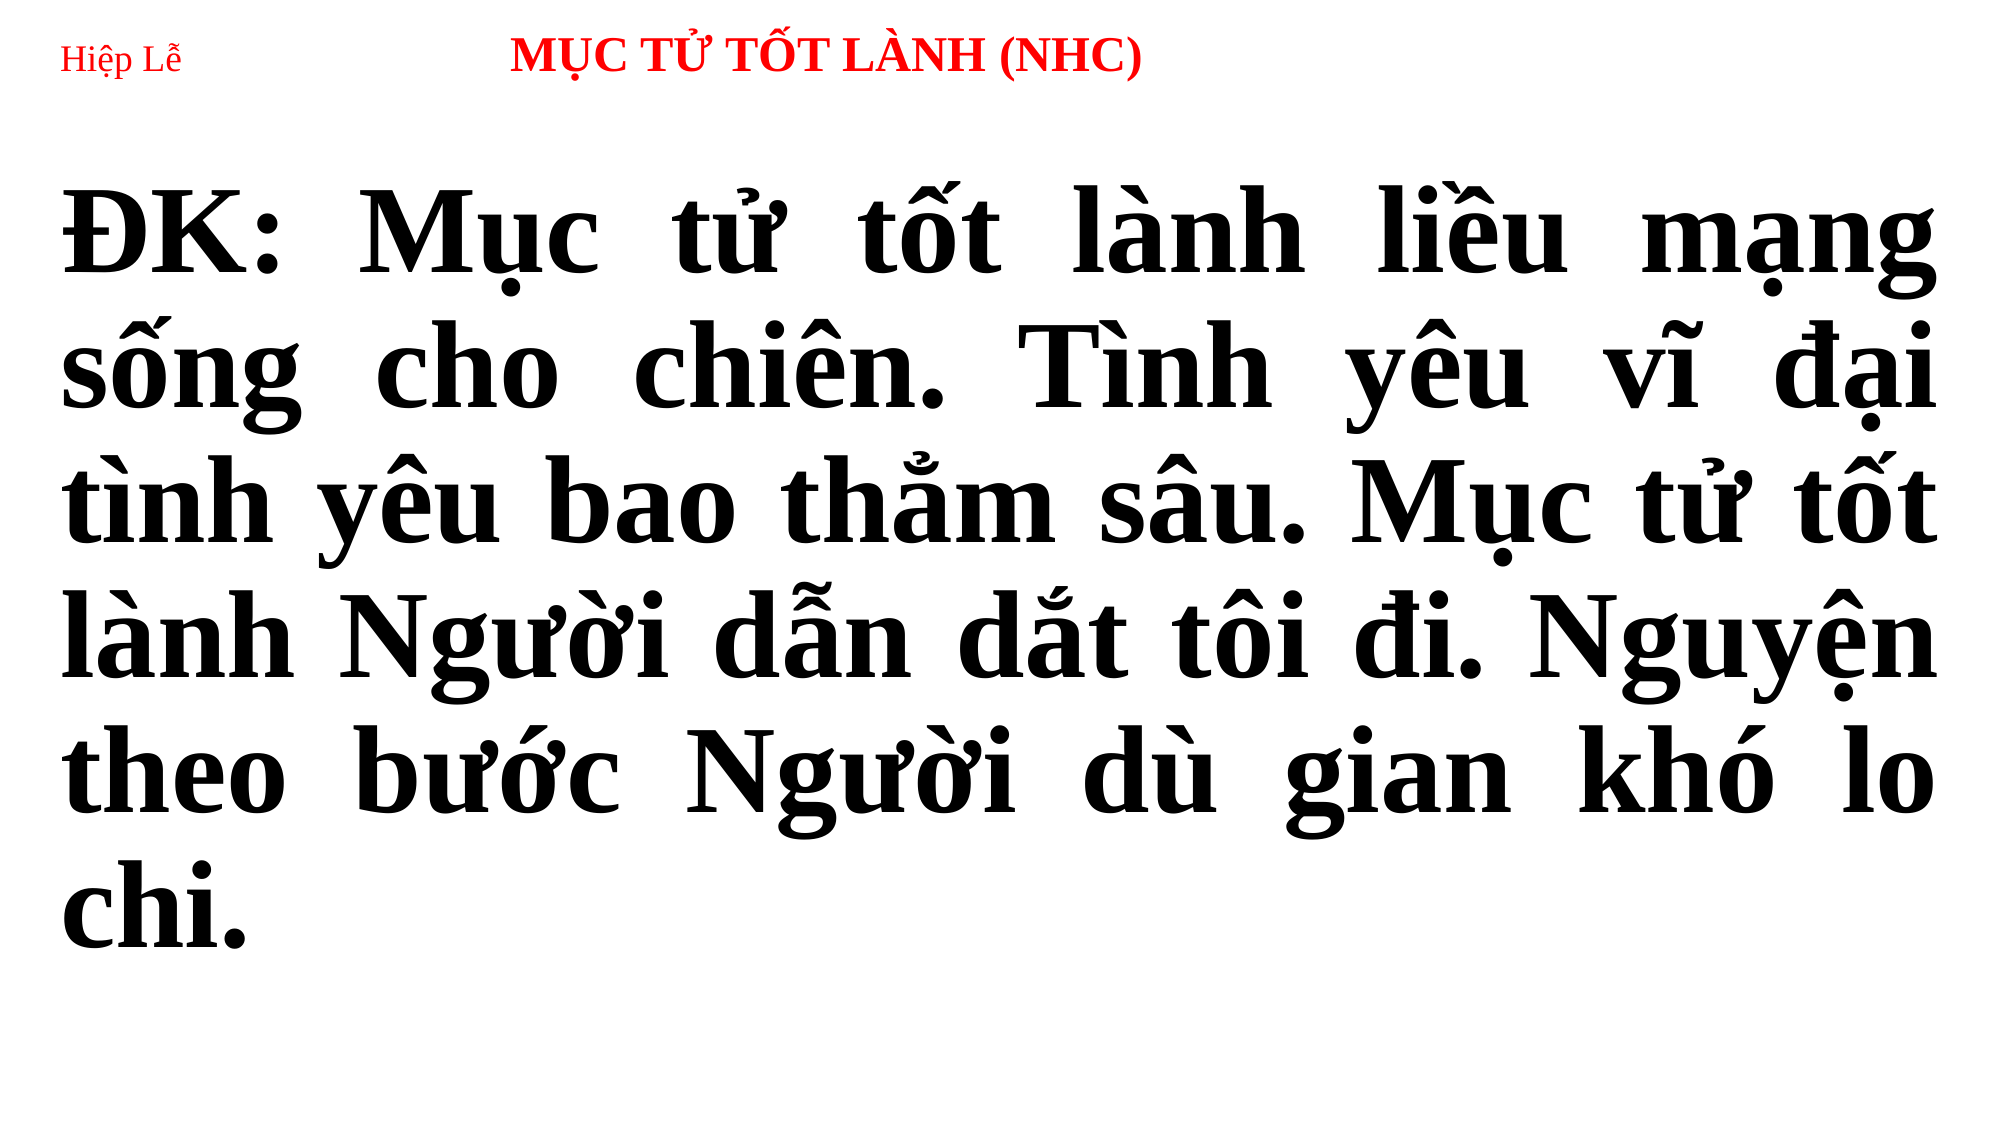

# Hiệp Lễ                    	MỤC TỬ TỐT LÀNH (NHC)
ĐK: Mục tử tốt lành liều mạng sống cho chiên. Tình yêu vĩ đại tình yêu bao thẳm sâu. Mục tử tốt lành Người dẫn dắt tôi đi. Nguyện theo bước Người dù gian khó lo chi.